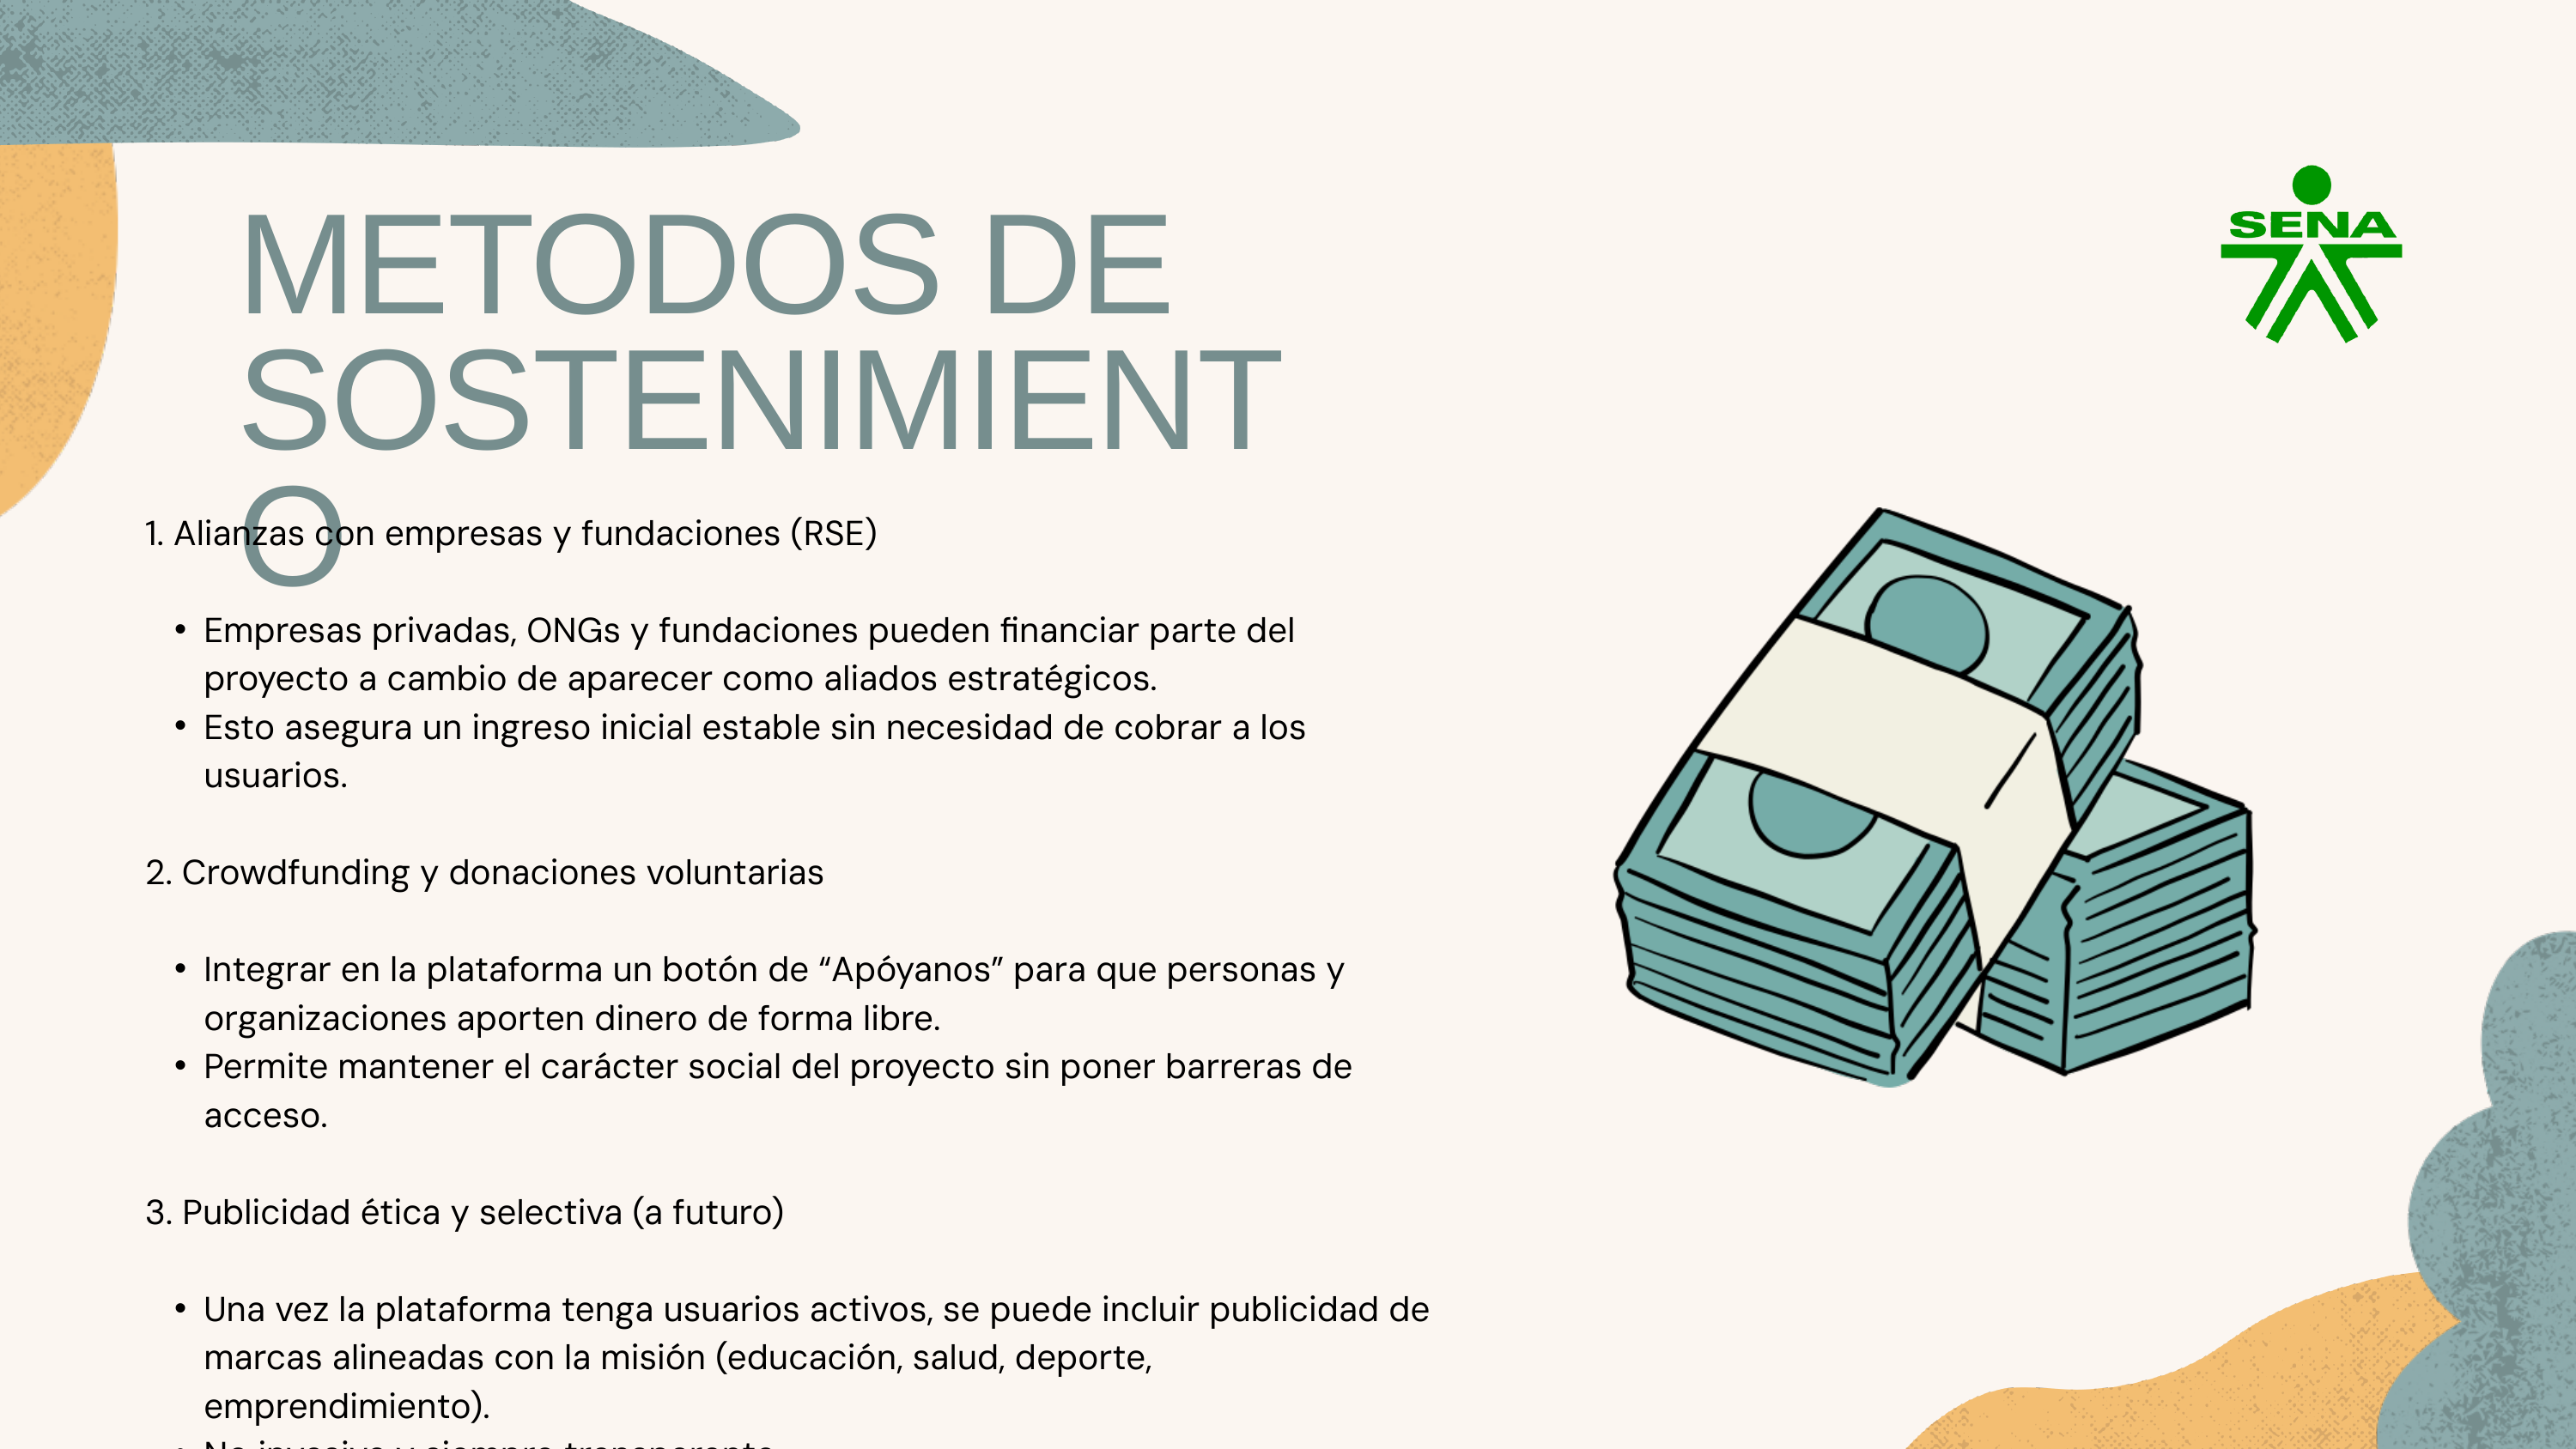

METODOS DE SOSTENIMIENTO

1. Alianzas con empresas y fundaciones (RSE)

Empresas privadas, ONGs y fundaciones pueden financiar parte del proyecto a cambio de aparecer como aliados estratégicos.
Esto asegura un ingreso inicial estable sin necesidad de cobrar a los usuarios.

2. Crowdfunding y donaciones voluntarias

Integrar en la plataforma un botón de “Apóyanos” para que personas y organizaciones aporten dinero de forma libre.
Permite mantener el carácter social del proyecto sin poner barreras de acceso.

3. Publicidad ética y selectiva (a futuro)

Una vez la plataforma tenga usuarios activos, se puede incluir publicidad de marcas alineadas con la misión (educación, salud, deporte, emprendimiento).
No invasiva y siempre transparente.